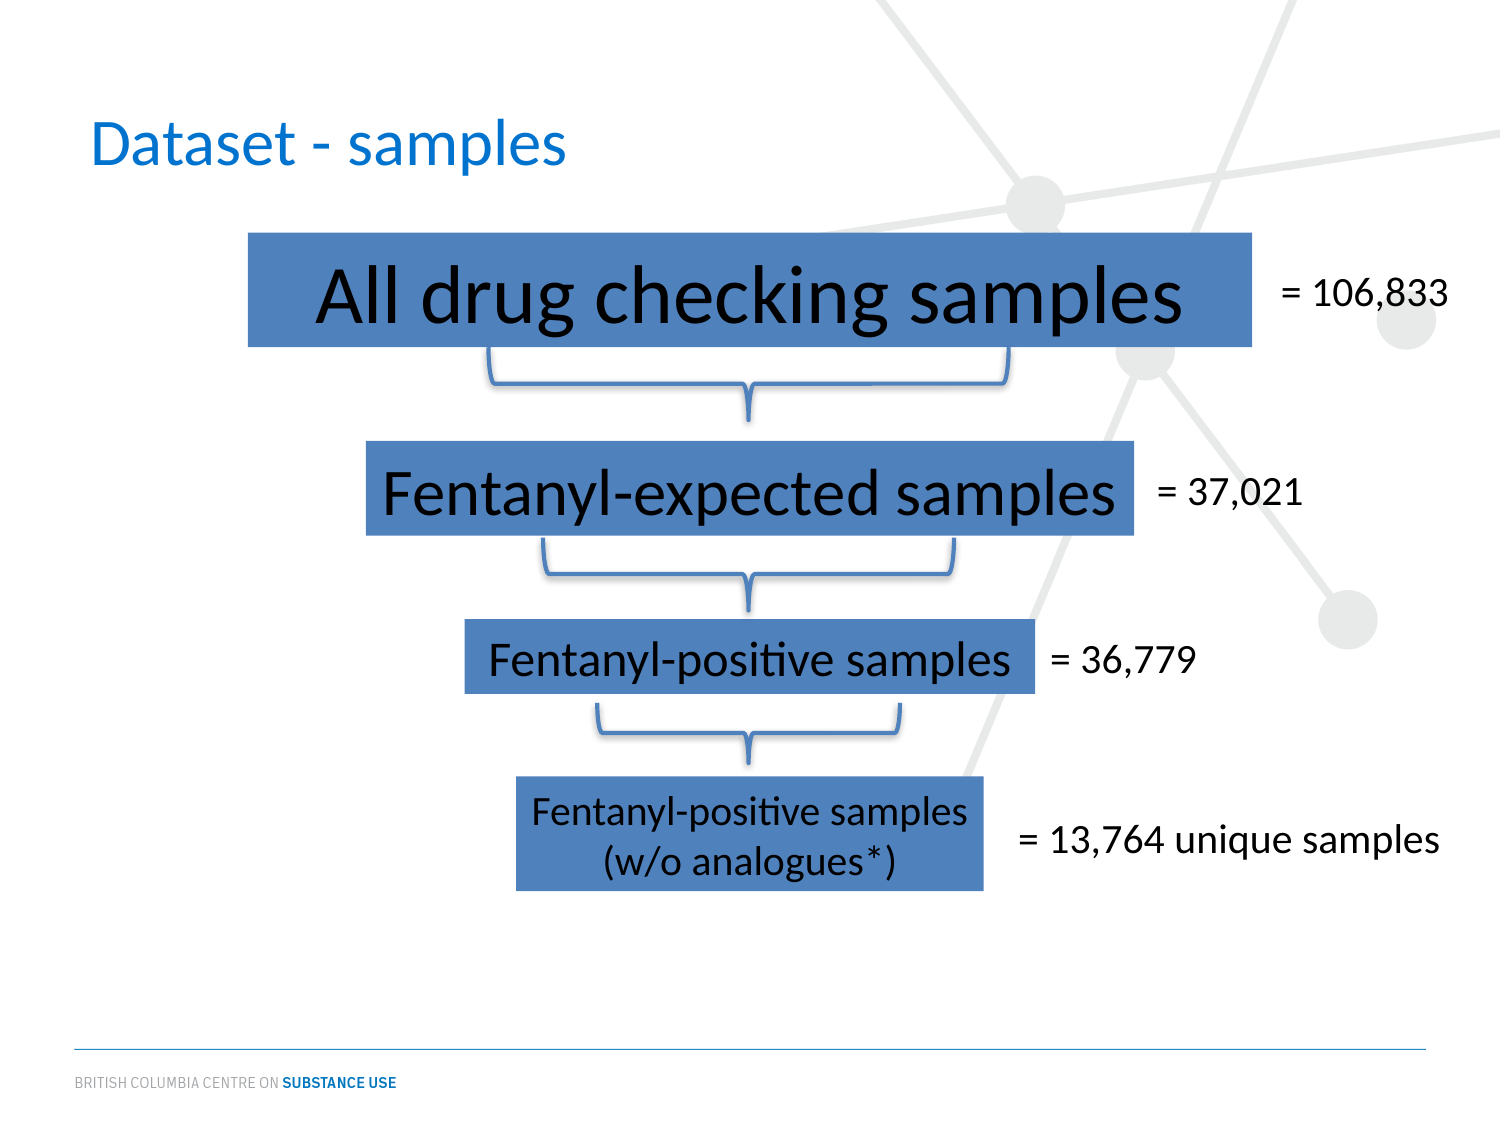

# Dataset - samples

All drug checking samples
= 106,833

Fentanyl-expected samples
= 37,021

Fentanyl-positive samples
= 36,779
Fentanyl-positive samples (w/o analogues*)
= 13,764 unique samples